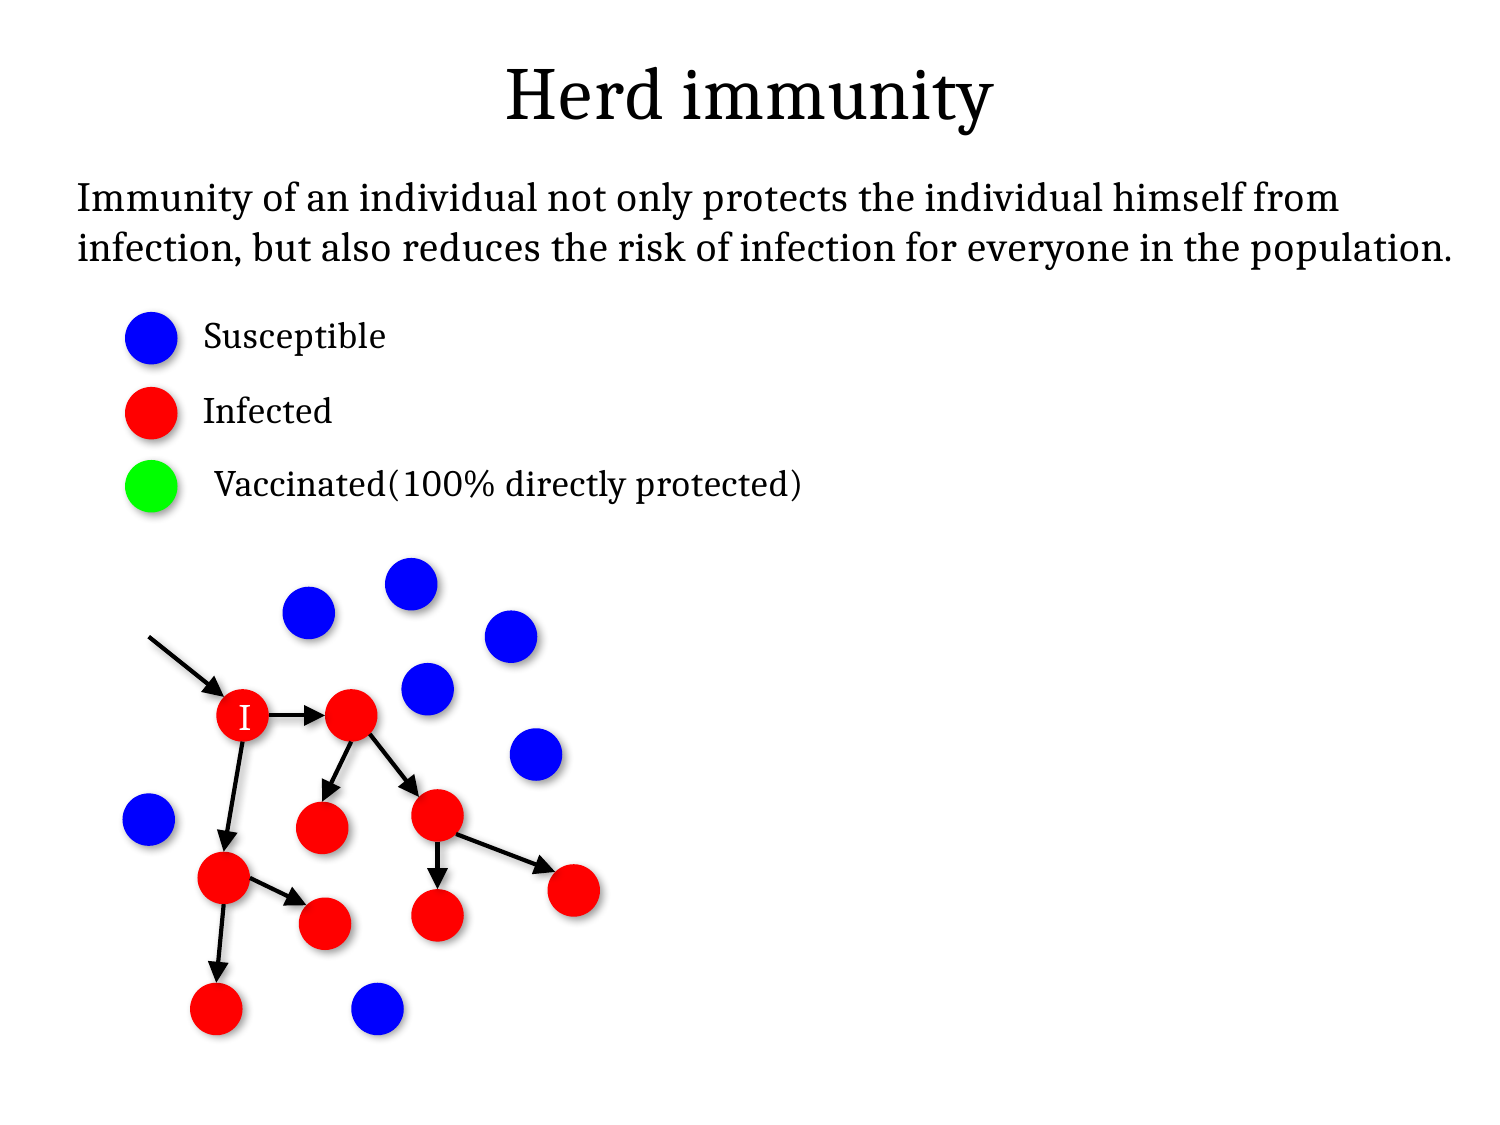

Herd immunity
Immunity of an individual not only protects the individual himself from infection, but also reduces the risk of infection for everyone in the population.
Susceptible

Infected

Vaccinated(100% directly protected)

I